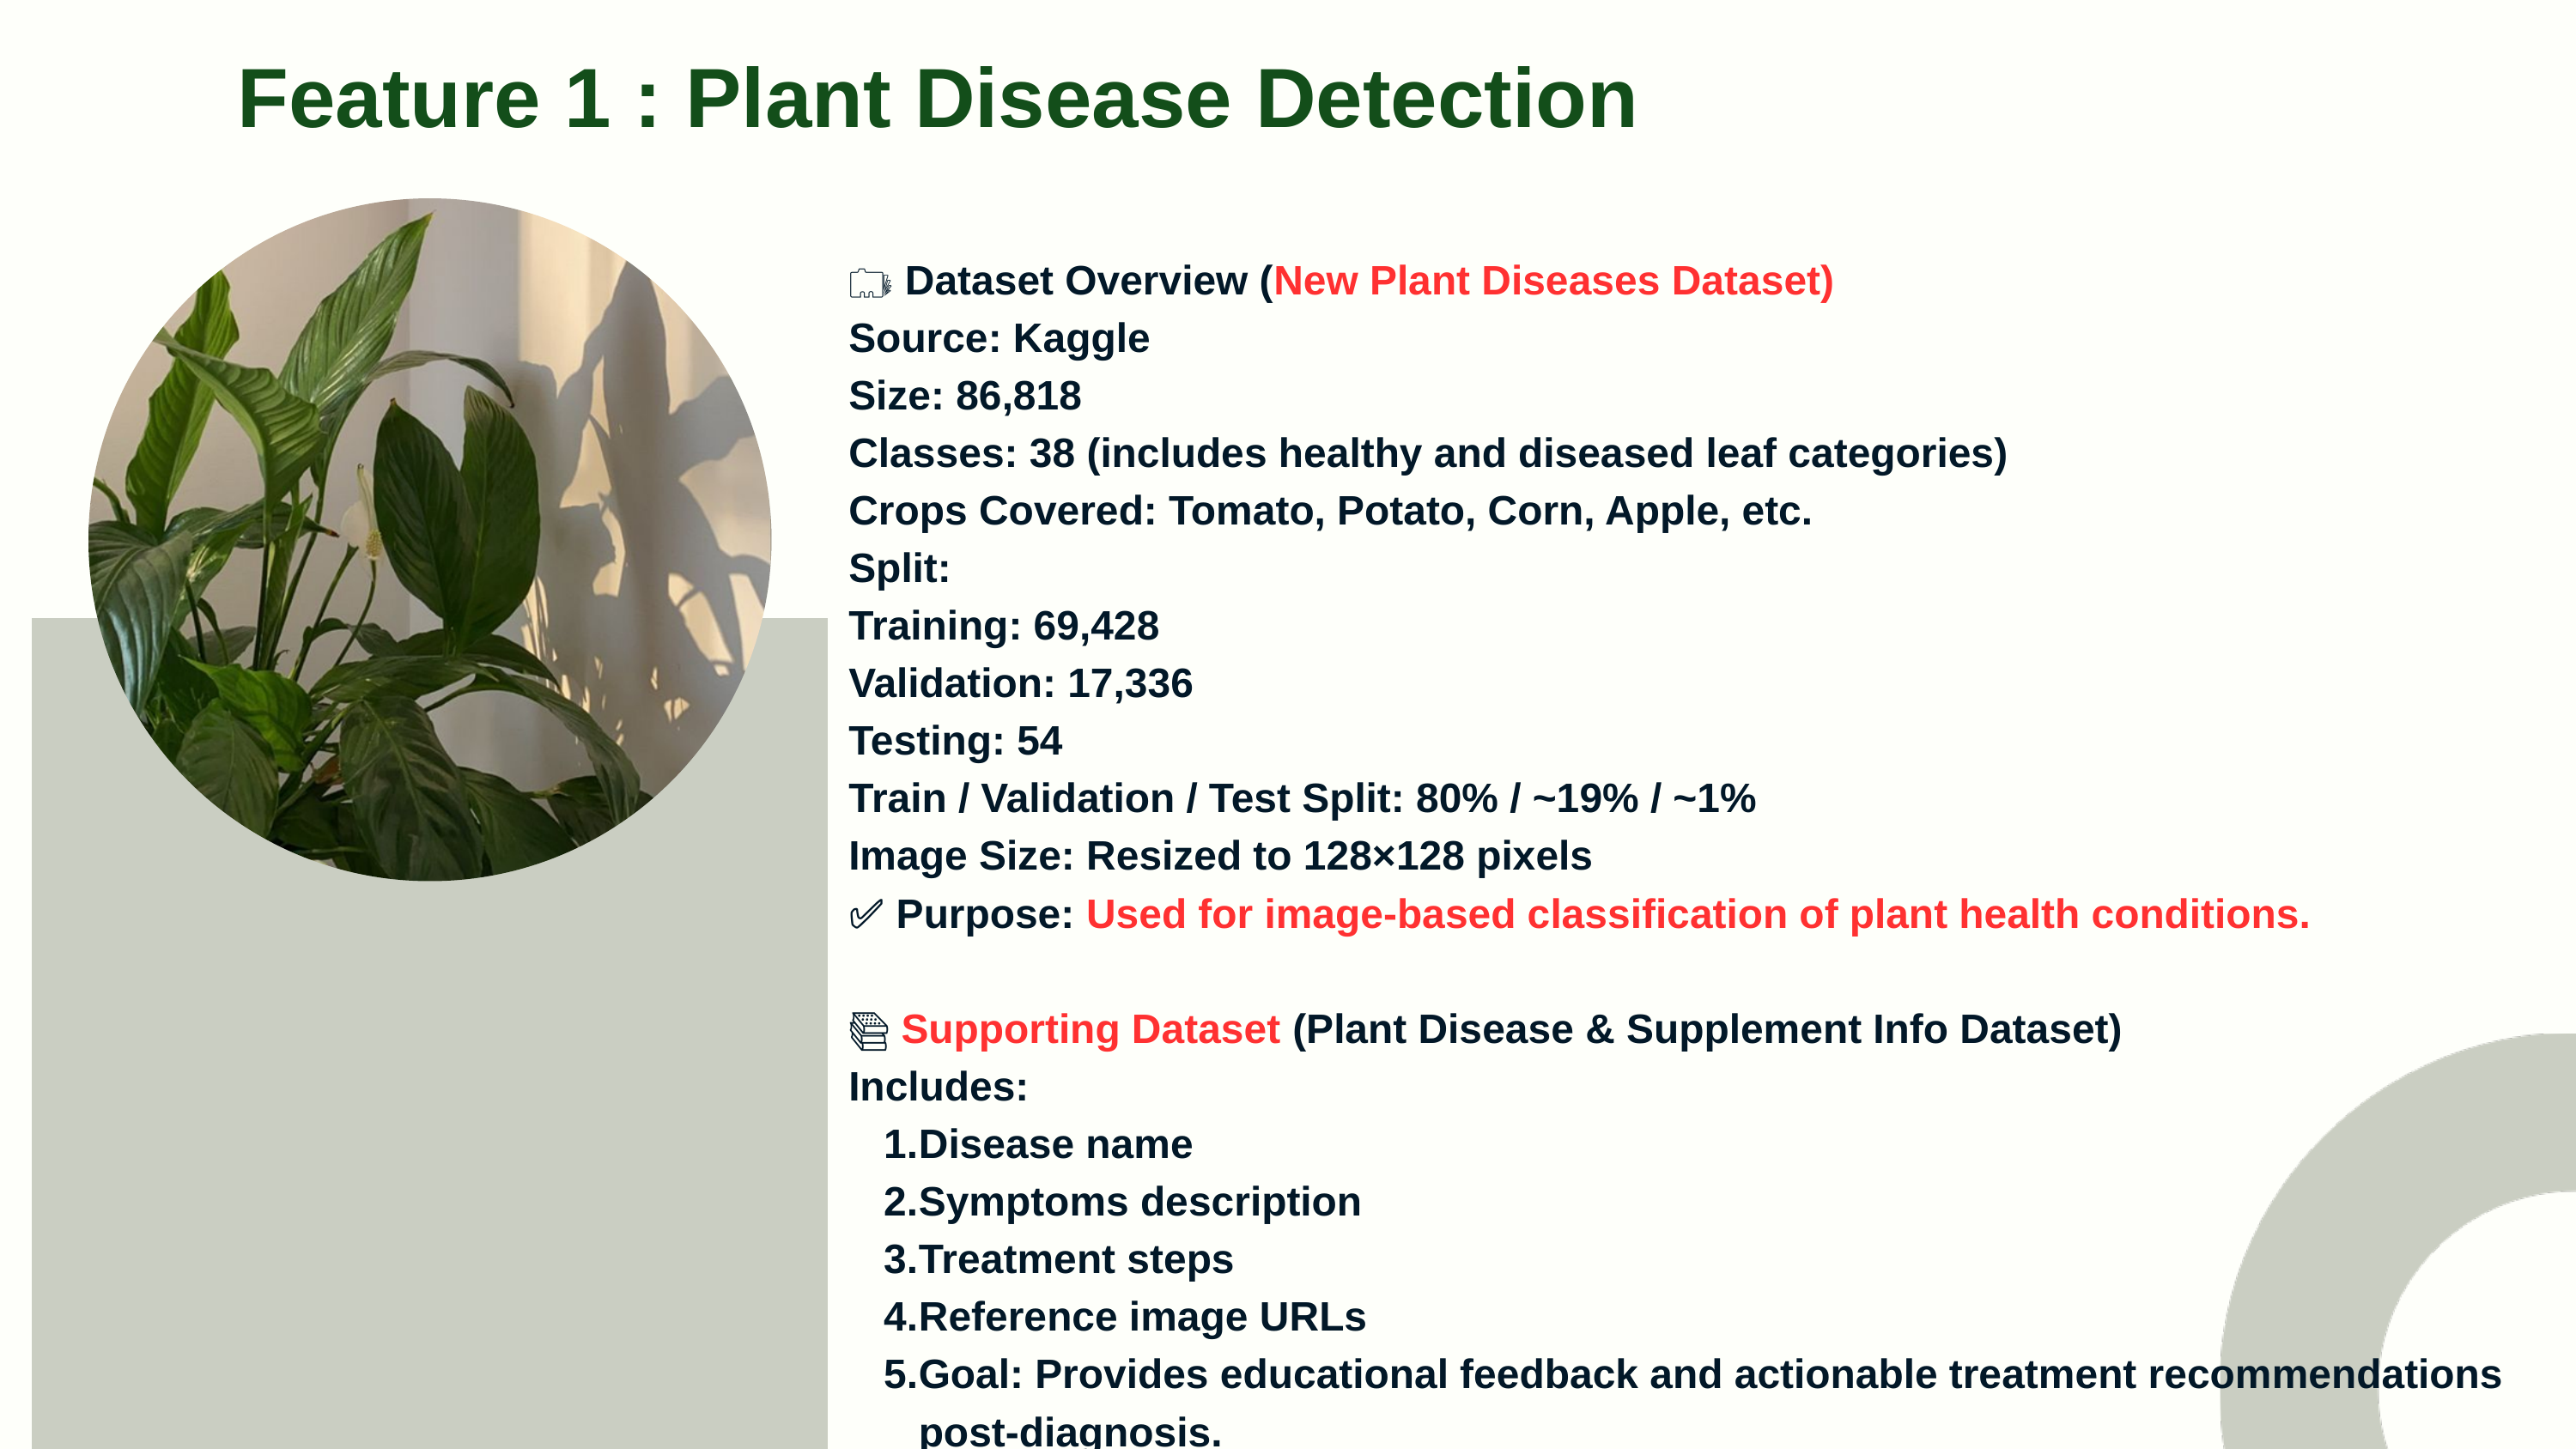

Feature 1 : Plant Disease Detection

🗂 Dataset Overview (New Plant Diseases Dataset)
Source: Kaggle
Size: 86,818
Classes: 38 (includes healthy and diseased leaf categories)
Crops Covered: Tomato, Potato, Corn, Apple, etc.
Split:
Training: 69,428
Validation: 17,336
Testing: 54
Train / Validation / Test Split: 80% / ~19% / ~1%
Image Size: Resized to 128×128 pixels
✅ Purpose: Used for image-based classification of plant health conditions.

📚 Supporting Dataset (Plant Disease & Supplement Info Dataset)
Includes:
Disease name
Symptoms description
Treatment steps
Reference image URLs
Goal: Provides educational feedback and actionable treatment recommendations post-diagnosis.